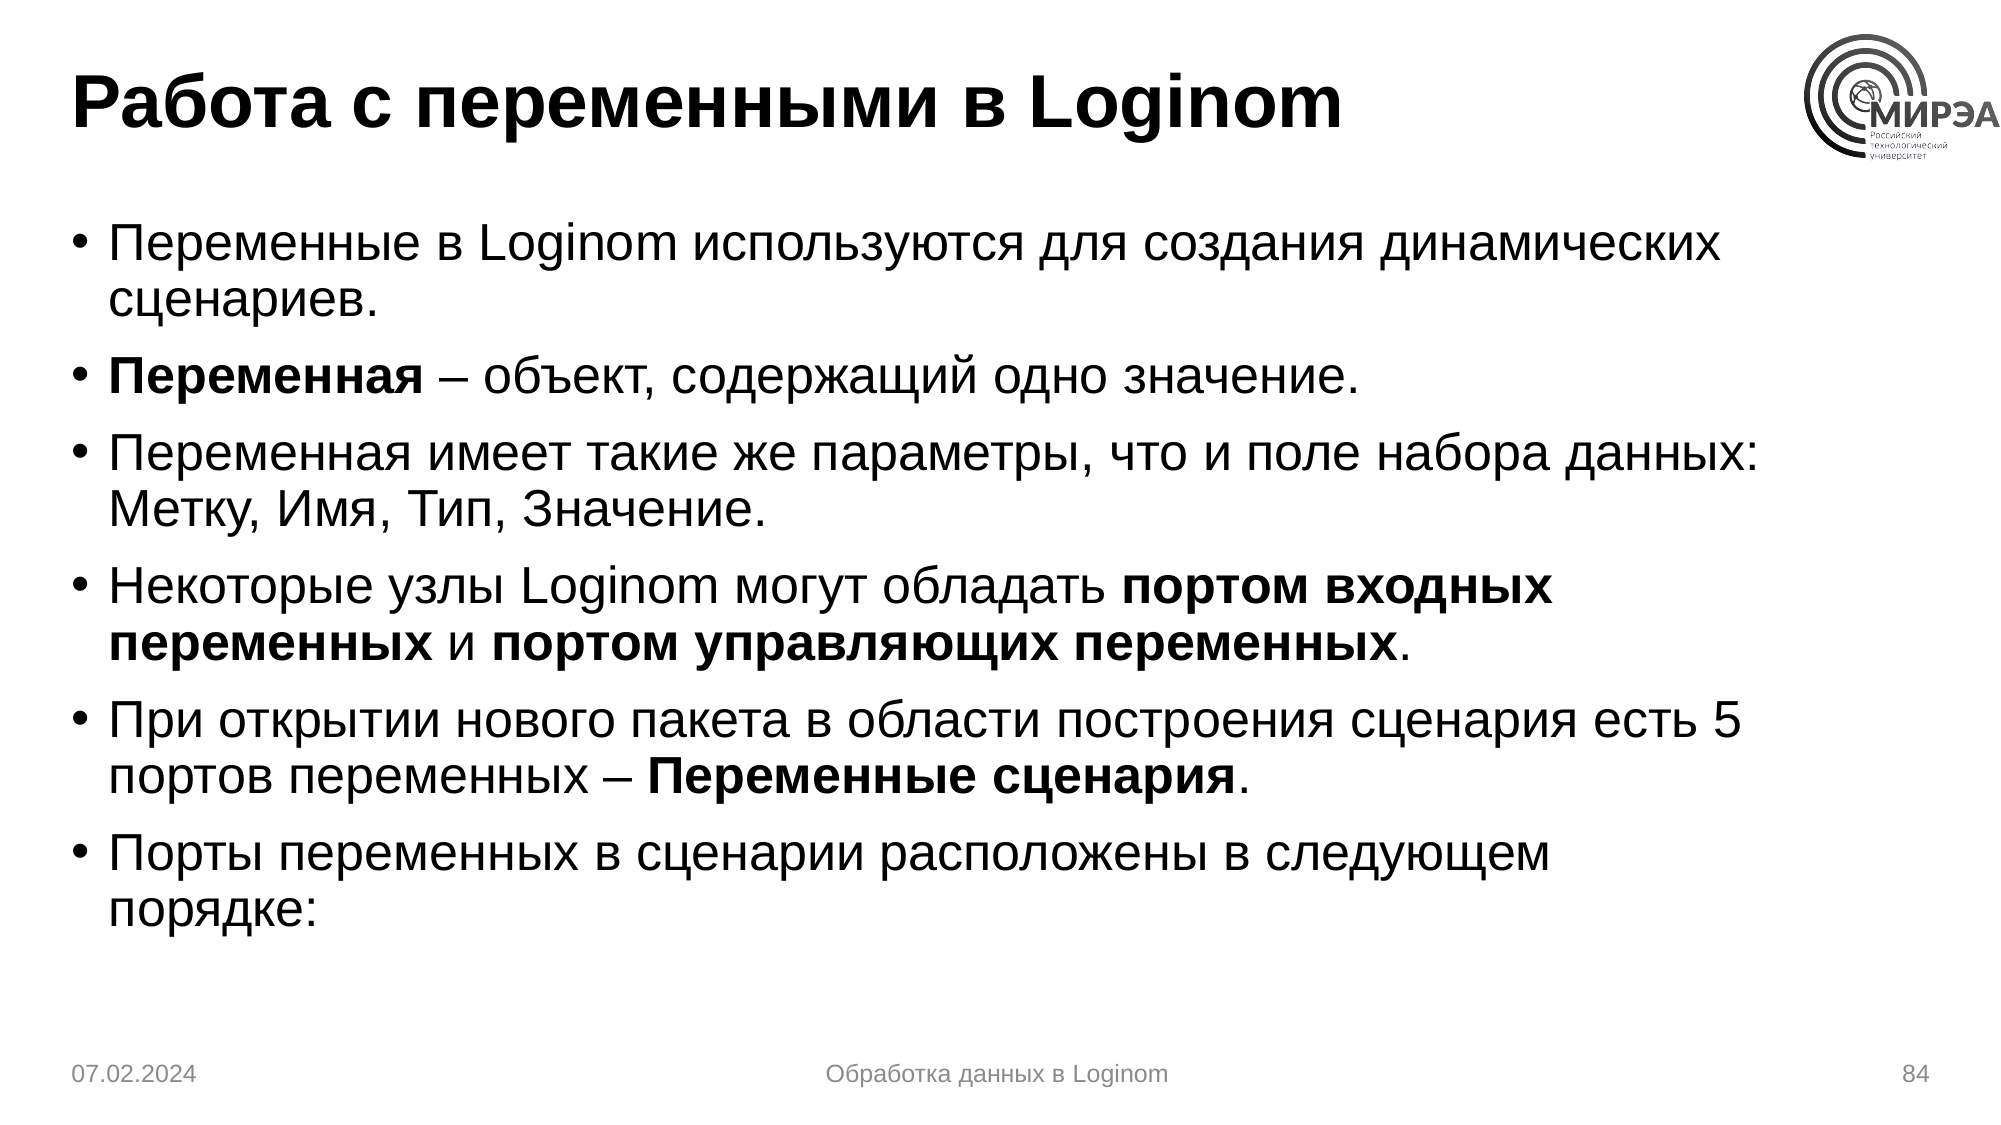

# Работа с переменными в Loginom
Переменные в Loginom используются для создания динамических сценариев.
Переменная – объект, содержащий одно значение.
Переменная имеет такие же параметры, что и поле набора данных: Метку, Имя, Тип, Значение.
Некоторые узлы Loginom могут обладать портом входных переменных и портом управляющих переменных.
При открытии нового пакета в области построения сценария есть 5 портов переменных – Переменные сценария.
Порты переменных в сценарии расположены в следующем порядке:

07.02.2024
84
Обработка данных в Loginom